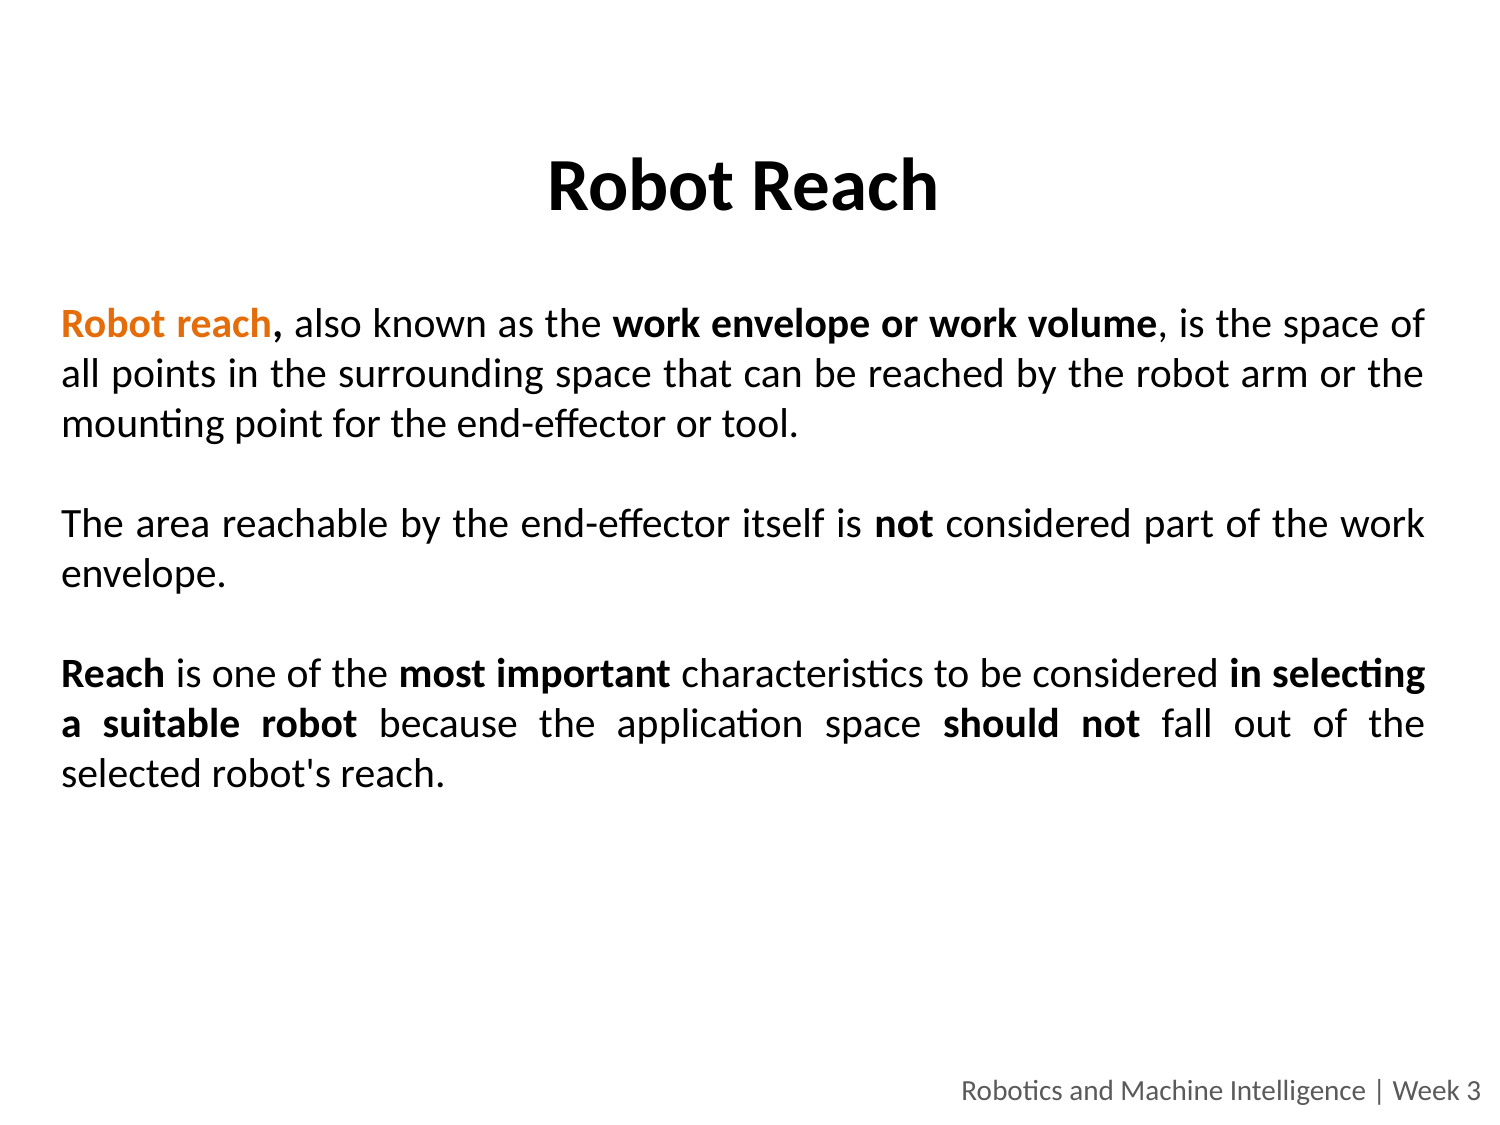

Robot Reach

Robot reach, also known as the work envelope or work volume, is the space of all points in the surrounding space that can be reached by the robot arm or the mounting point for the end-effector or tool.

The area reachable by the end-effector itself is not considered part of the work envelope.

Reach is one of the most important characteristics to be considered in selecting a suitable robot because the application space should not fall out of the selected robot's reach.

Robotics and Machine Intelligence | Week 3